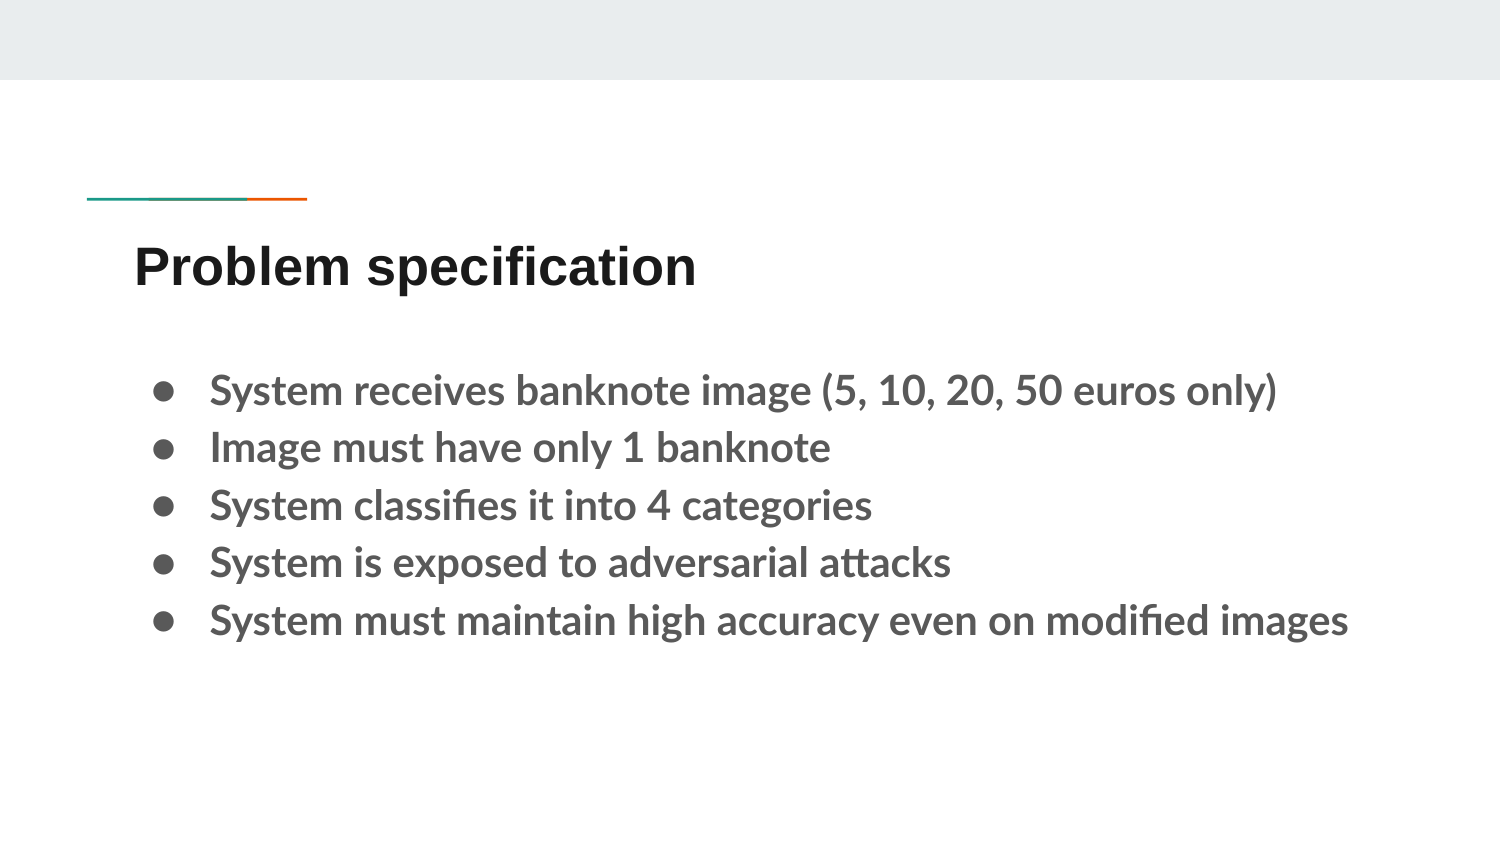

# Problem specification
System receives banknote image (5, 10, 20, 50 euros only)
Image must have only 1 banknote
System classifies it into 4 categories
System is exposed to adversarial attacks
System must maintain high accuracy even on modified images